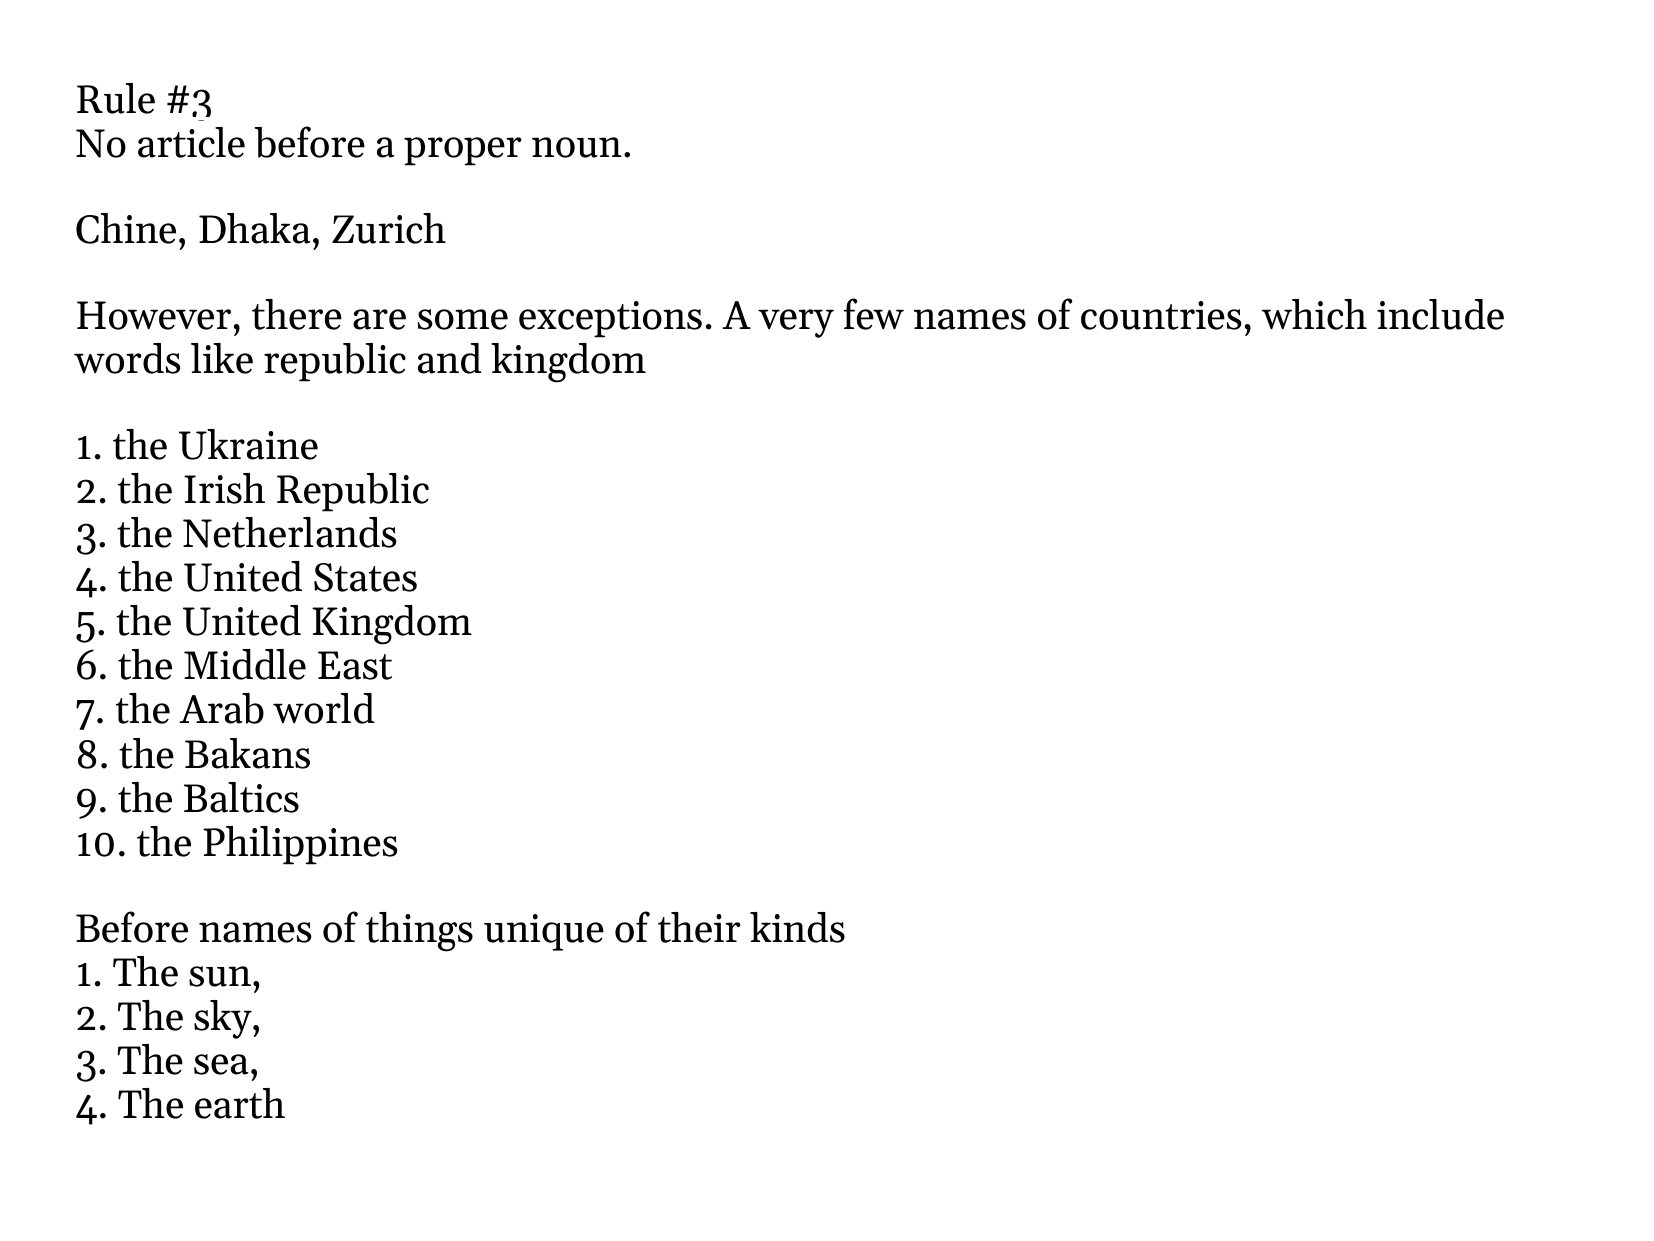

Rule #3
No article before a proper noun.

Chine, Dhaka, Zurich

However, there are some exceptions. A very few names of countries, which include words like republic and kingdom

1. the Ukraine
2. the Irish Republic
3. the Netherlands
4. the United States
5. the United Kingdom
6. the Middle East
7. the Arab world
8. the Bakans
9. the Baltics
10. the Philippines

Before names of things unique of their kinds
1. The sun,
2. The sky,
3. The sea,
4. The earth